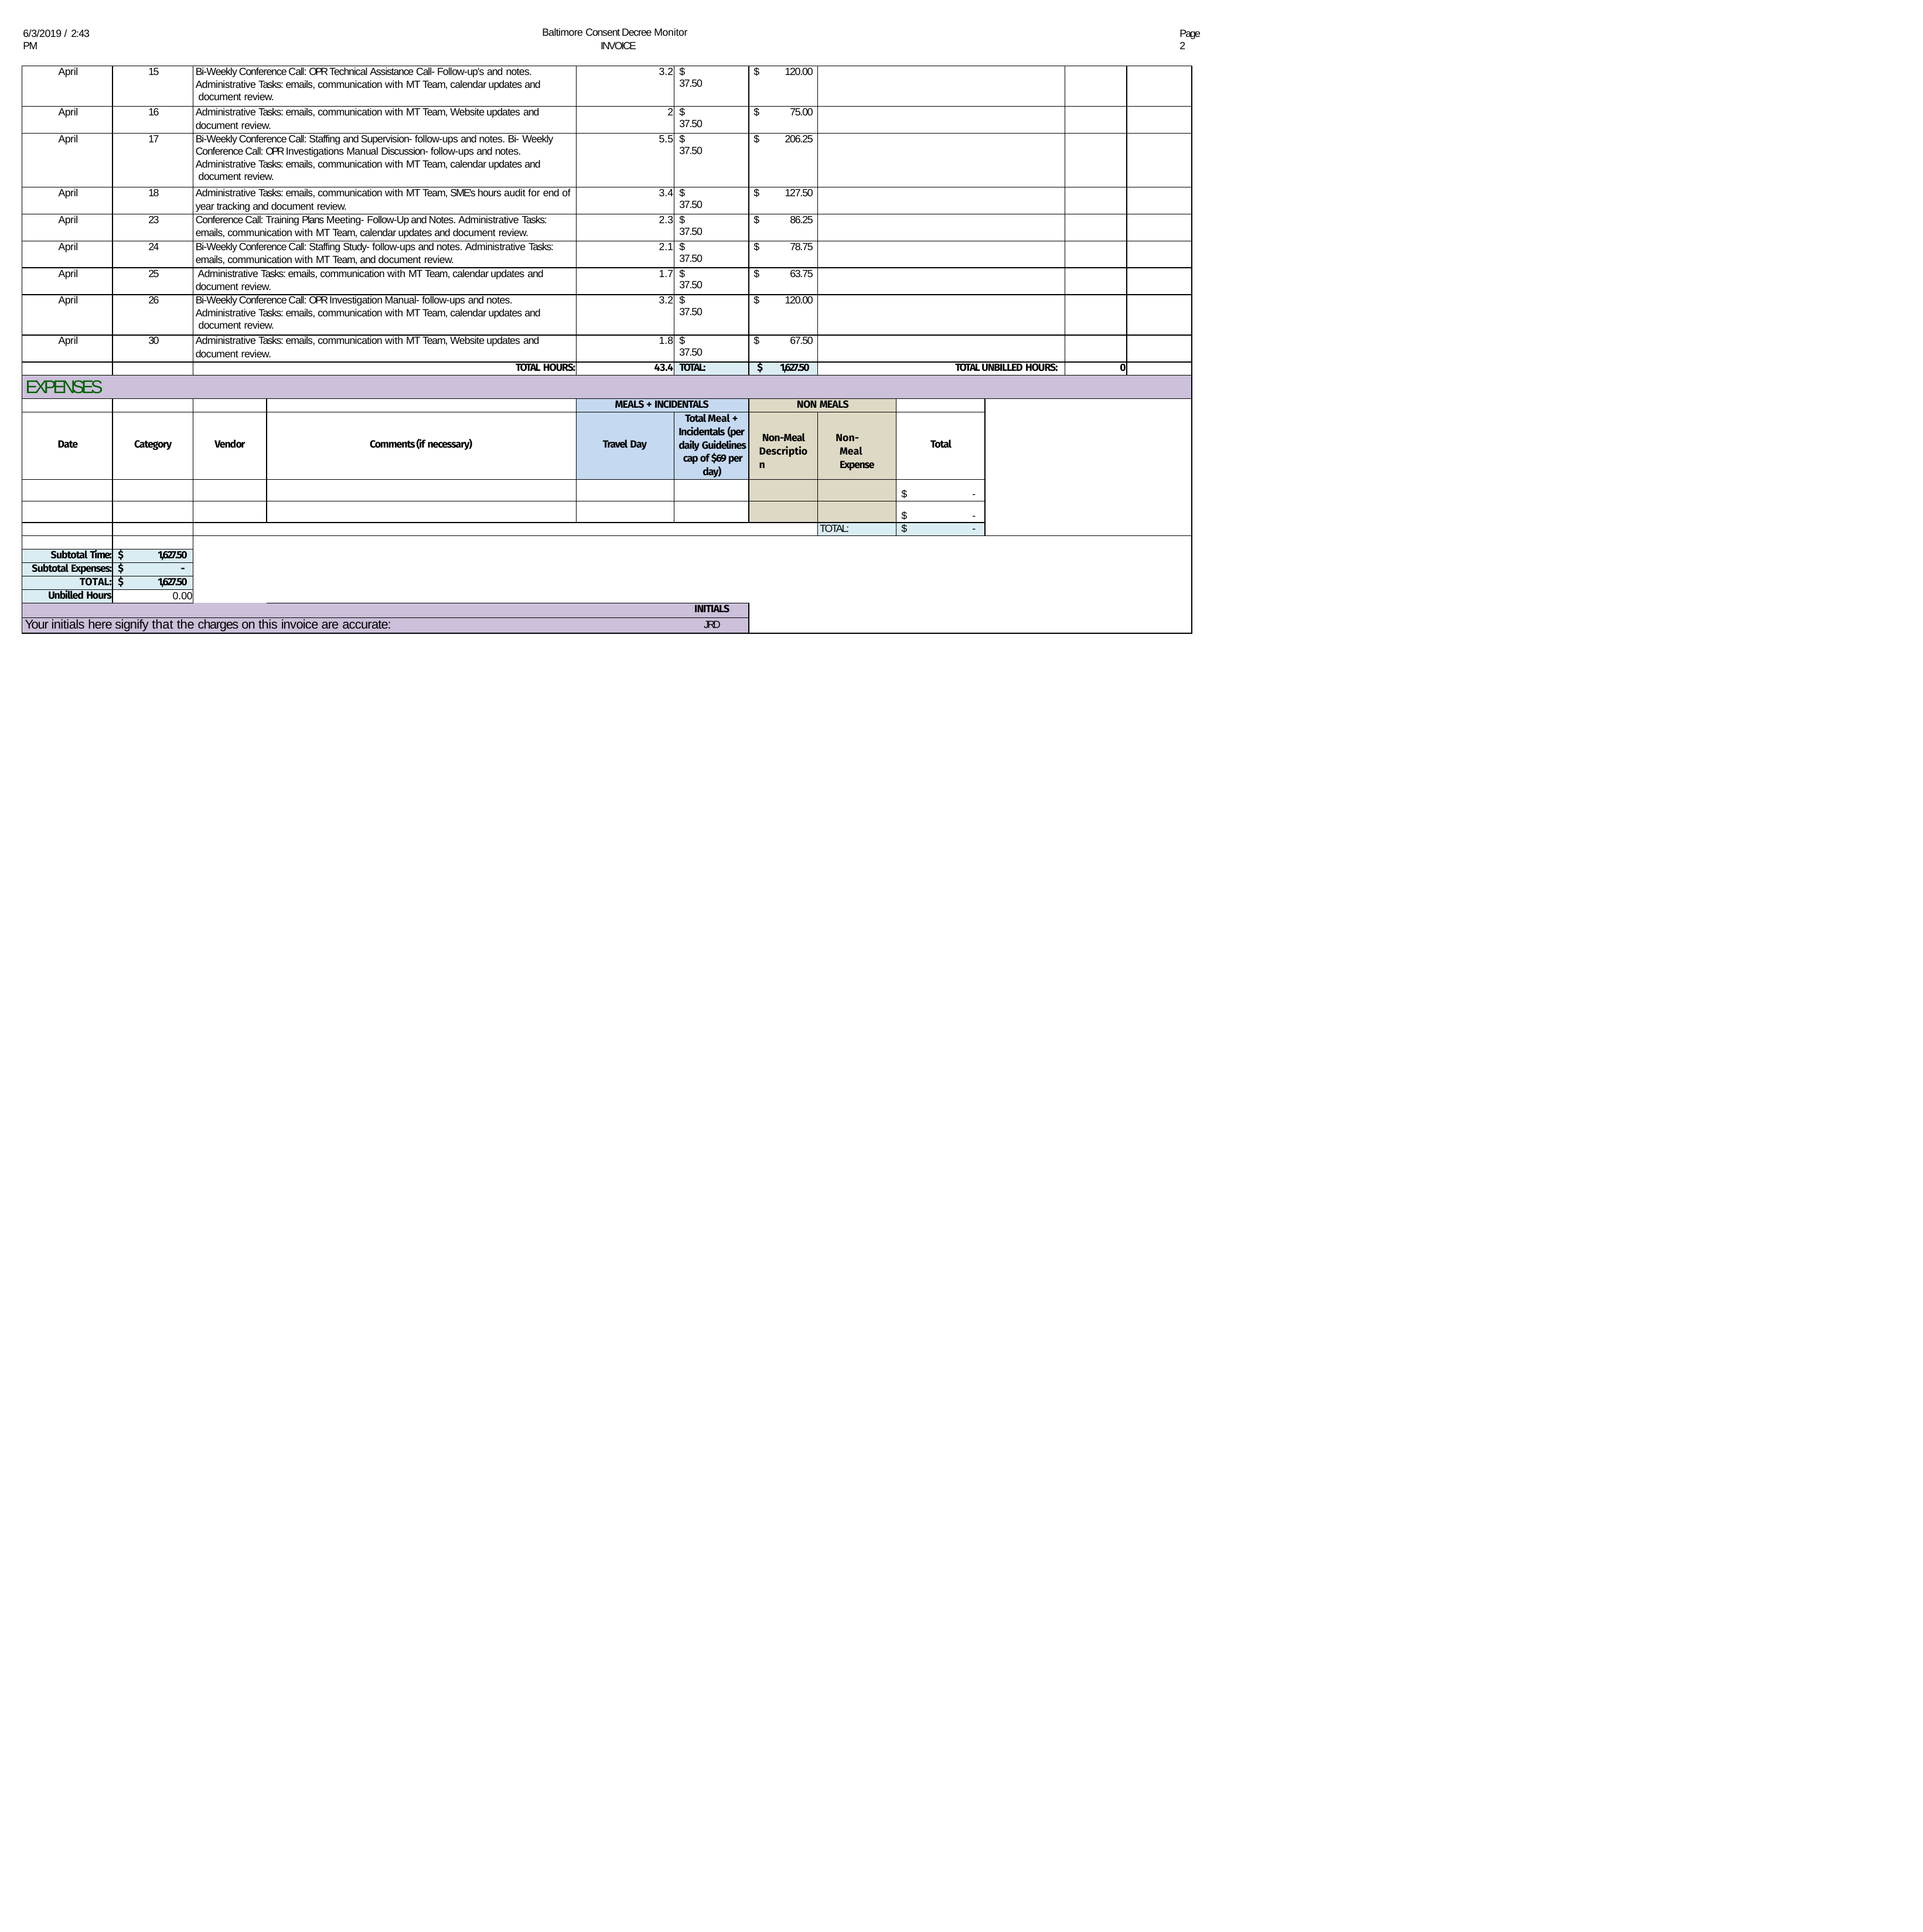

Baltimore Consent Decree Monitor  INVOICE
6/3/2019 / 2:43 PM
Page 2
| April | 15 | Bi-Weekly Conference Call: OPR Technical Assistance Call- Follow-up's and notes. Administrative Tasks: emails, communication with MT Team, calendar updates and document review. |  | 3.2 | $ 37.50 | $ 120.00 |  |  |  |  |  |
| --- | --- | --- | --- | --- | --- | --- | --- | --- | --- | --- | --- |
| April | 16 | Administrative Tasks: emails, communication with MT Team, Website updates and document review. |  | 2 | $ 37.50 | $ 75.00 |  |  |  |  |  |
| April | 17 | Bi-Weekly Conference Call: Staffing and Supervision- follow-ups and notes. Bi- Weekly Conference Call: OPR Investigations Manual Discussion- follow-ups and notes. Administrative Tasks: emails, communication with MT Team, calendar updates and document review. |  | 5.5 | $ 37.50 | $ 206.25 |  |  |  |  |  |
| April | 18 | Administrative Tasks: emails, communication with MT Team, SME's hours audit for end of year tracking and document review. |  | 3.4 | $ 37.50 | $ 127.50 |  |  |  |  |  |
| April | 23 | Conference Call: Training Plans Meeting- Follow-Up and Notes. Administrative Tasks: emails, communication with MT Team, calendar updates and document review. |  | 2.3 | $ 37.50 | $ 86.25 |  |  |  |  |  |
| April | 24 | Bi-Weekly Conference Call: Staffing Study- follow-ups and notes. Administrative Tasks: emails, communication with MT Team, and document review. |  | 2.1 | $ 37.50 | $ 78.75 |  |  |  |  |  |
| April | 25 | Administrative Tasks: emails, communication with MT Team, calendar updates and document review. |  | 1.7 | $ 37.50 | $ 63.75 |  |  |  |  |  |
| April | 26 | Bi-Weekly Conference Call: OPR Investigation Manual- follow-ups and notes. Administrative Tasks: emails, communication with MT Team, calendar updates and document review. |  | 3.2 | $ 37.50 | $ 120.00 |  |  |  |  |  |
| April | 30 | Administrative Tasks: emails, communication with MT Team, Website updates and document review. |  | 1.8 | $ 37.50 | $ 67.50 |  |  |  |  |  |
|  |  | TOTAL HOURS: |  | 43.4 | TOTAL: | $ 1,627.50 | TOTAL UNBILLED HOURS: |  |  | 0 |  |
| EXPENSES |  |  |  |  |  |  |  |  |  |  |  |
|  |  |  |  | MEALS + INCIDENTALS |  | NON MEALS |  |  |  |  |  |
| Date | Category | Vendor | Comments (if necessary) | Travel Day | Total Meal + Incidentals (per daily Guidelines cap of $69 per day) | Non-Meal Description | Non-Meal Expense | Total |  |  |  |
|  |  |  |  |  |  |  |  | $ - |  |  |  |
|  |  |  |  |  |  |  |  | $ - |  |  |  |
|  |  |  |  |  |  |  | TOTAL: | $ - |  |  |  |
|  |  |  |  |  |  |  |  |  |  |  |  |
| Subtotal Time: | $ 1,627.50 |  |  |  |  |  |  |  |  |  |  |
| Subtotal Expenses: | $ - |  |  |  |  |  |  |  |  |  |  |
| TOTAL: | $ 1,627.50 |  |  |  |  |  |  |  |  |  |  |
| Unbilled Hours | 0.00 |  |  |  |  |  |  |  |  |  |  |
|  |  |  |  |  | INITIALS |  |  |  |  |  |  |
| Your initials here signify that the charges on this invoice are accurate: |  |  |  |  | JRD |  |  |  |  |  |  |